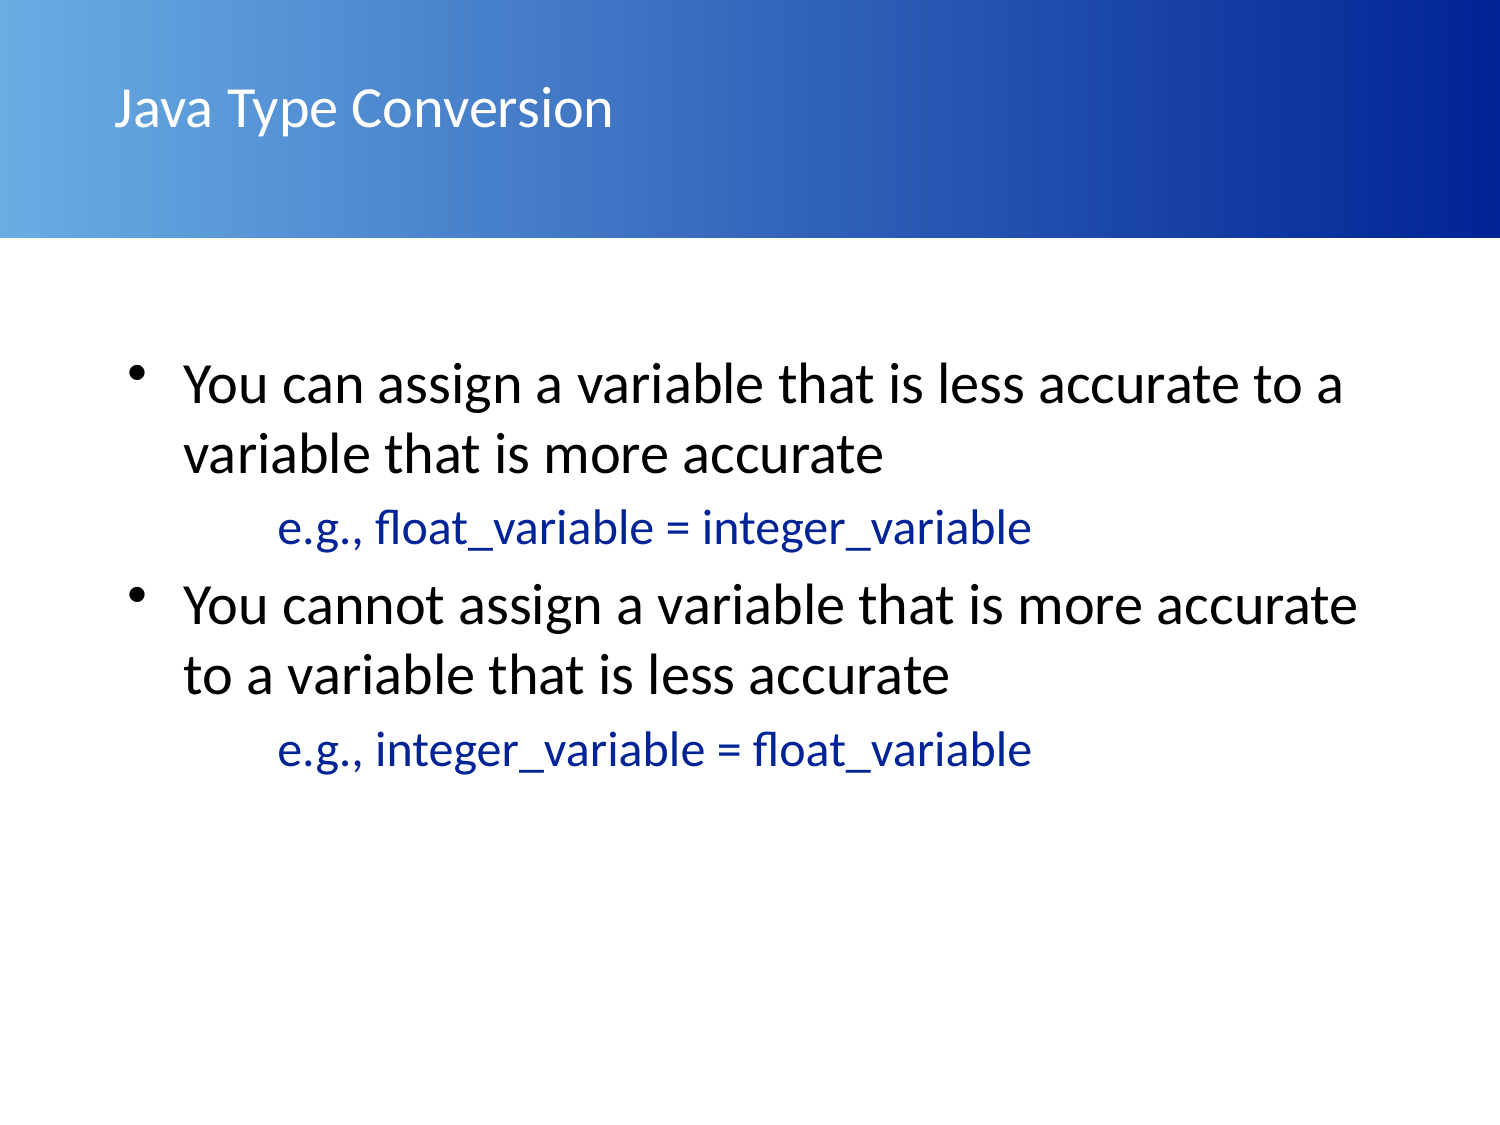

# Java Type Conversion

You can assign a variable that is less accurate to a variable that is more accurate
e.g., float_variable = integer_variable
You cannot assign a variable that is more accurate to a variable that is less accurate
e.g., integer_variable = float_variable